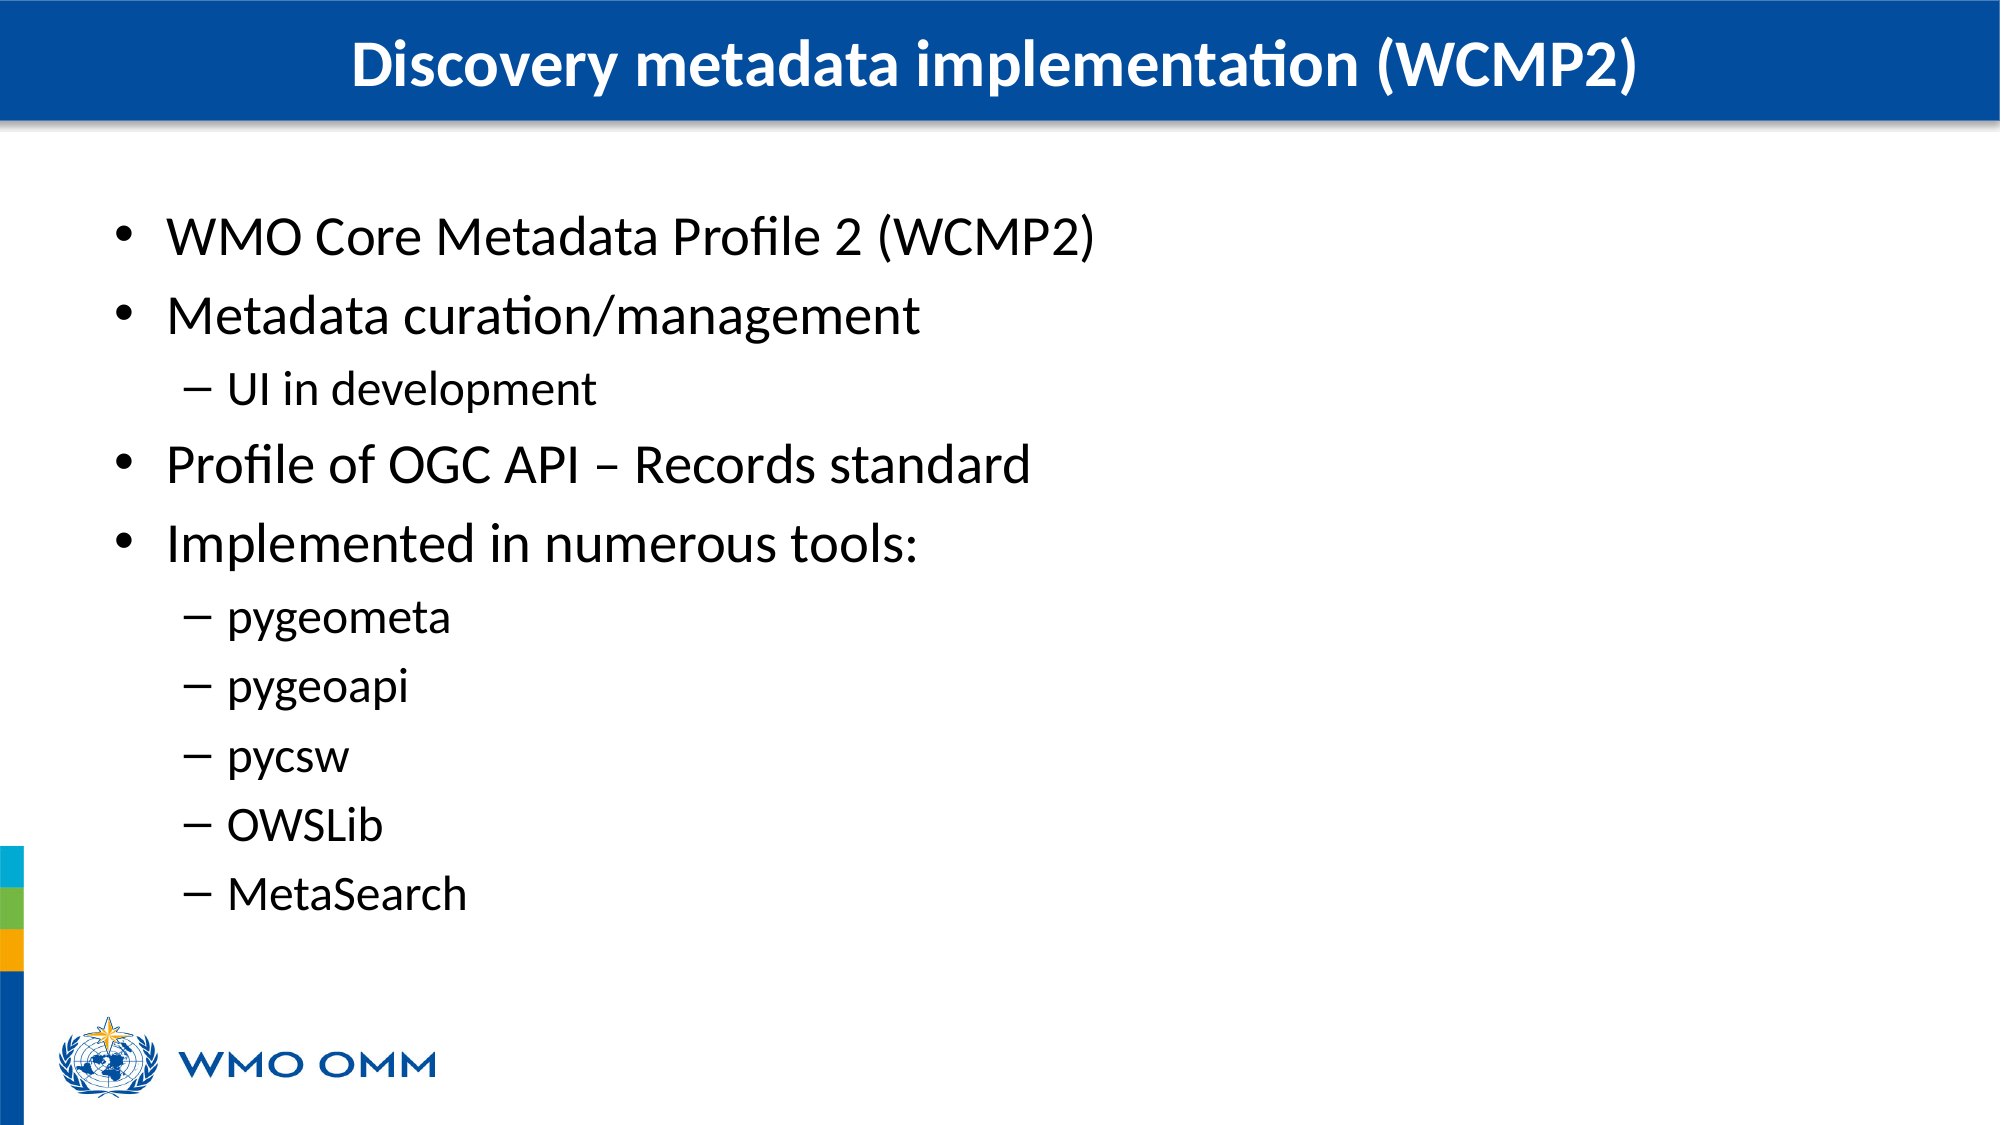

Discovery metadata implementation (WCMP2)
WMO Core Metadata Profile 2 (WCMP2)
Metadata curation/management
UI in development
Profile of OGC API – Records standard
Implemented in numerous tools:
pygeometa
pygeoapi
pycsw
OWSLib
MetaSearch